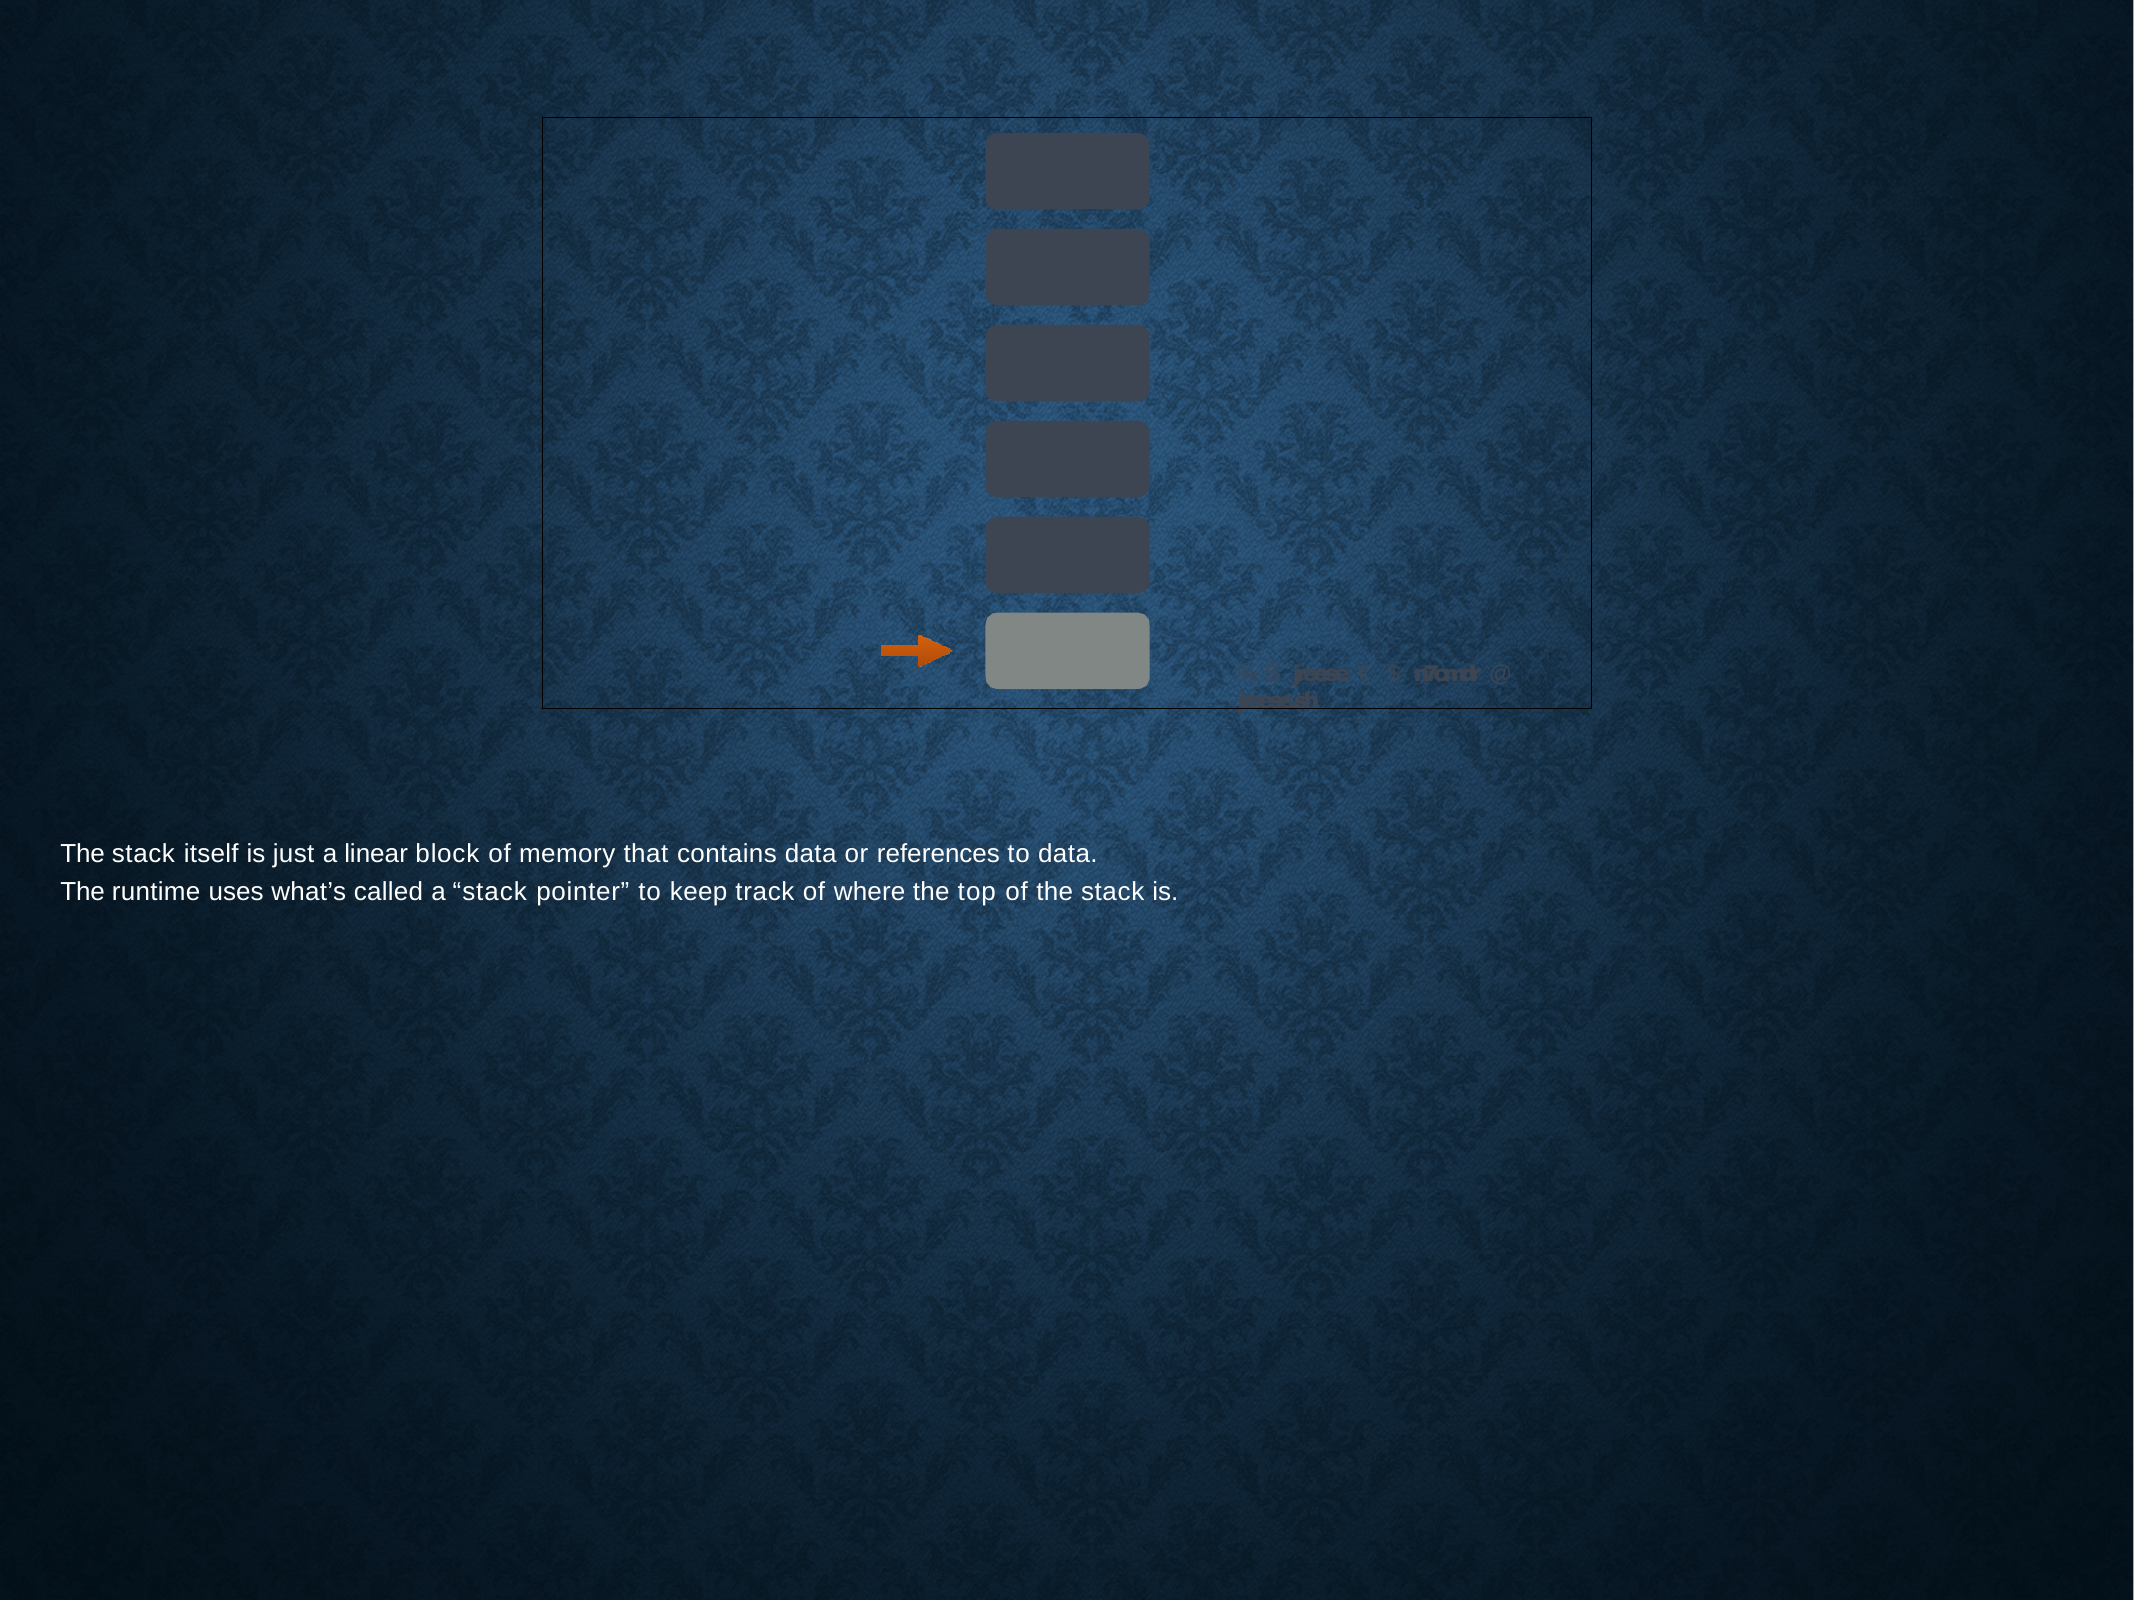

% Š jreese € $ n7cmdr @ jreese.sh
The stack itself is just a linear block of memory that contains data or references to data.
The runtime uses what’s called a “stack pointer” to keep track of where the top of the stack is.